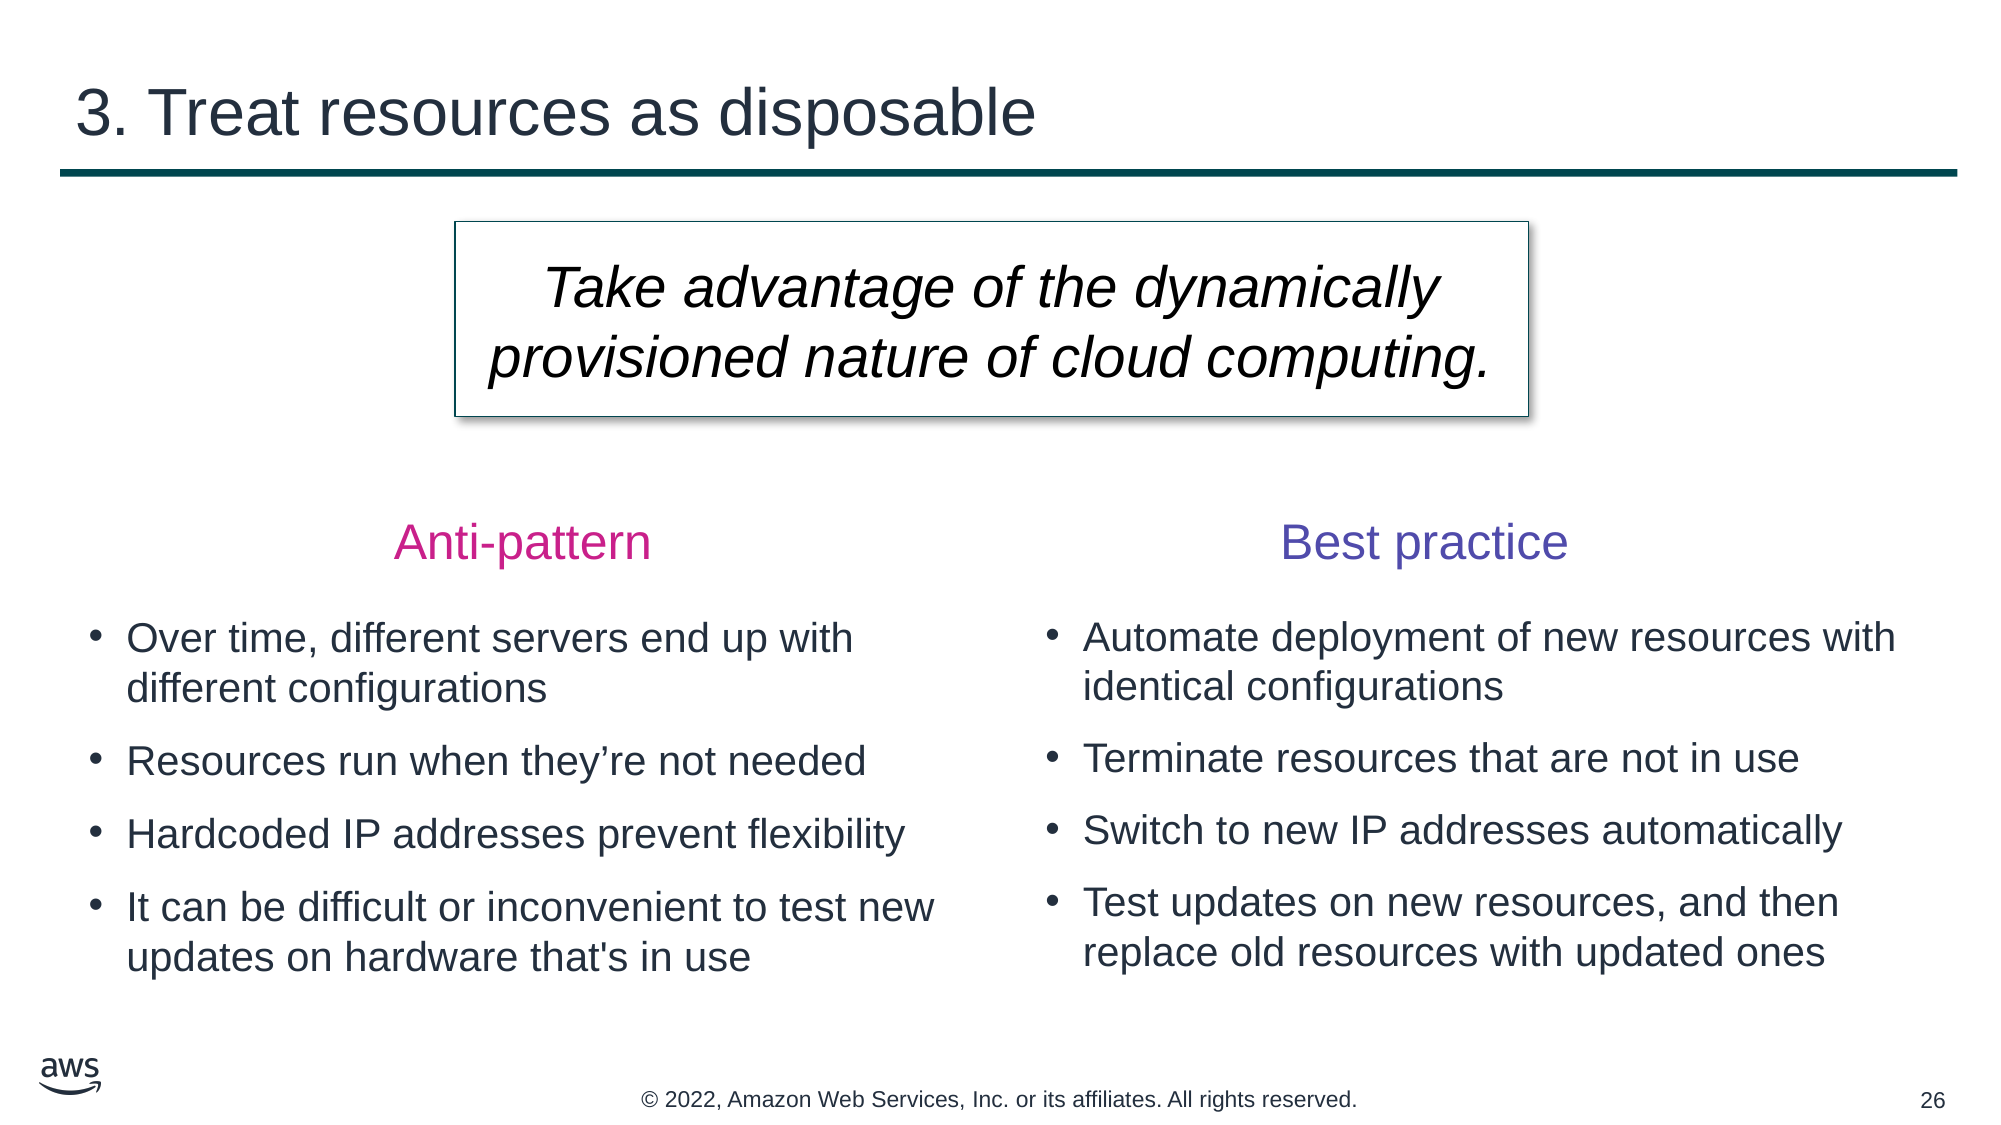

# 3. Treat resources as disposable
Take advantage of the dynamically provisioned nature of cloud computing.
Anti-pattern
Best practice
Automate deployment of new resources with identical configurations
Terminate resources that are not in use
Switch to new IP addresses automatically
Test updates on new resources, and then replace old resources with updated ones
Over time, different servers end up with different configurations
Resources run when they’re not needed
Hardcoded IP addresses prevent flexibility
It can be difficult or inconvenient to test new updates on hardware that's in use
26